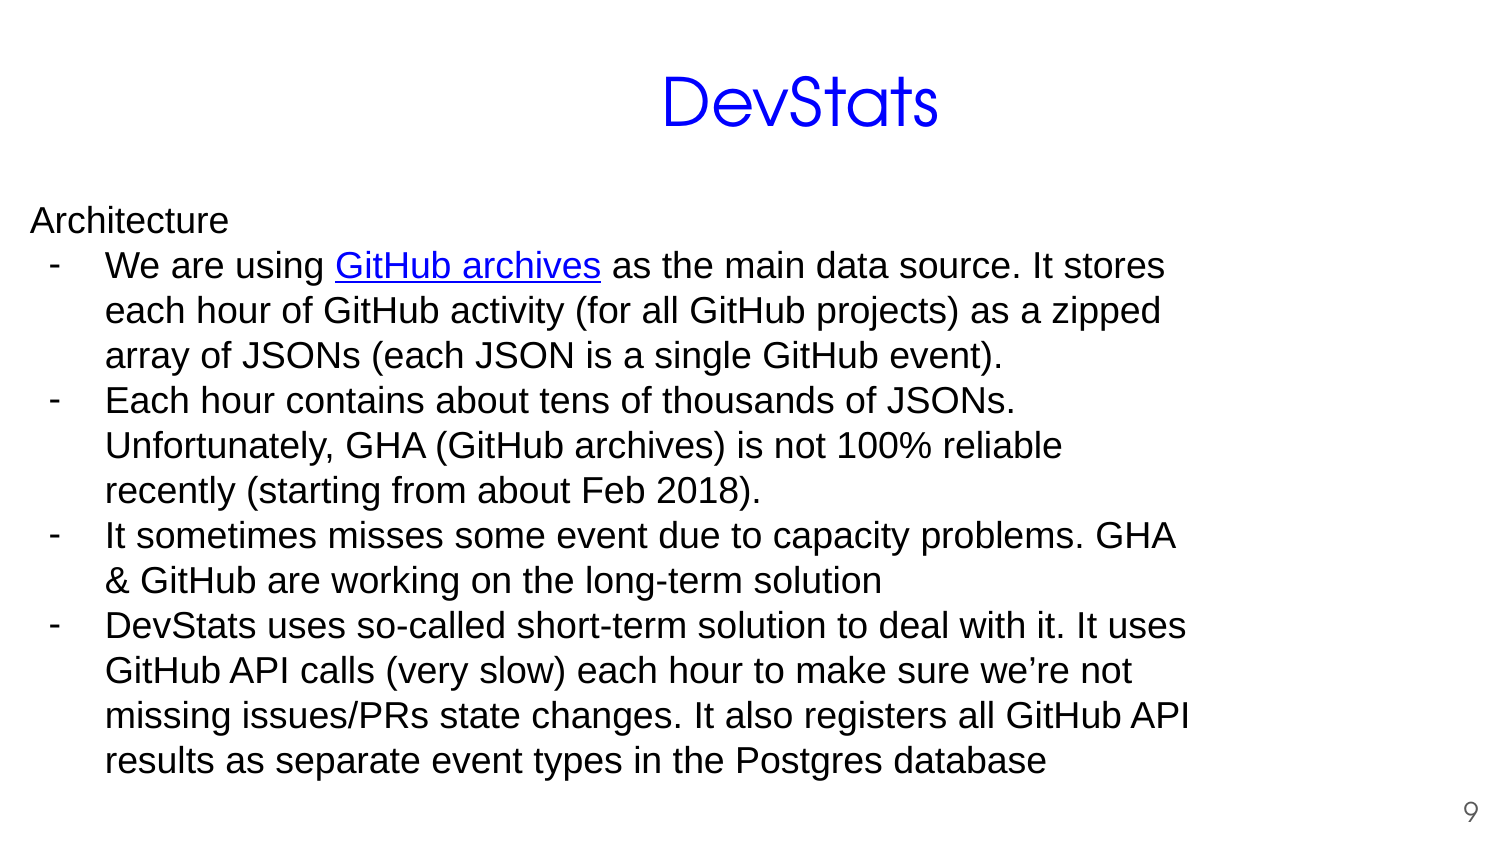

DevStats
Architecture
We are using GitHub archives as the main data source. It stores each hour of GitHub activity (for all GitHub projects) as a zipped array of JSONs (each JSON is a single GitHub event).
Each hour contains about tens of thousands of JSONs. Unfortunately, GHA (GitHub archives) is not 100% reliable recently (starting from about Feb 2018).
It sometimes misses some event due to capacity problems. GHA & GitHub are working on the long-term solution
DevStats uses so-called short-term solution to deal with it. It uses GitHub API calls (very slow) each hour to make sure we’re not missing issues/PRs state changes. It also registers all GitHub API results as separate event types in the Postgres database
9